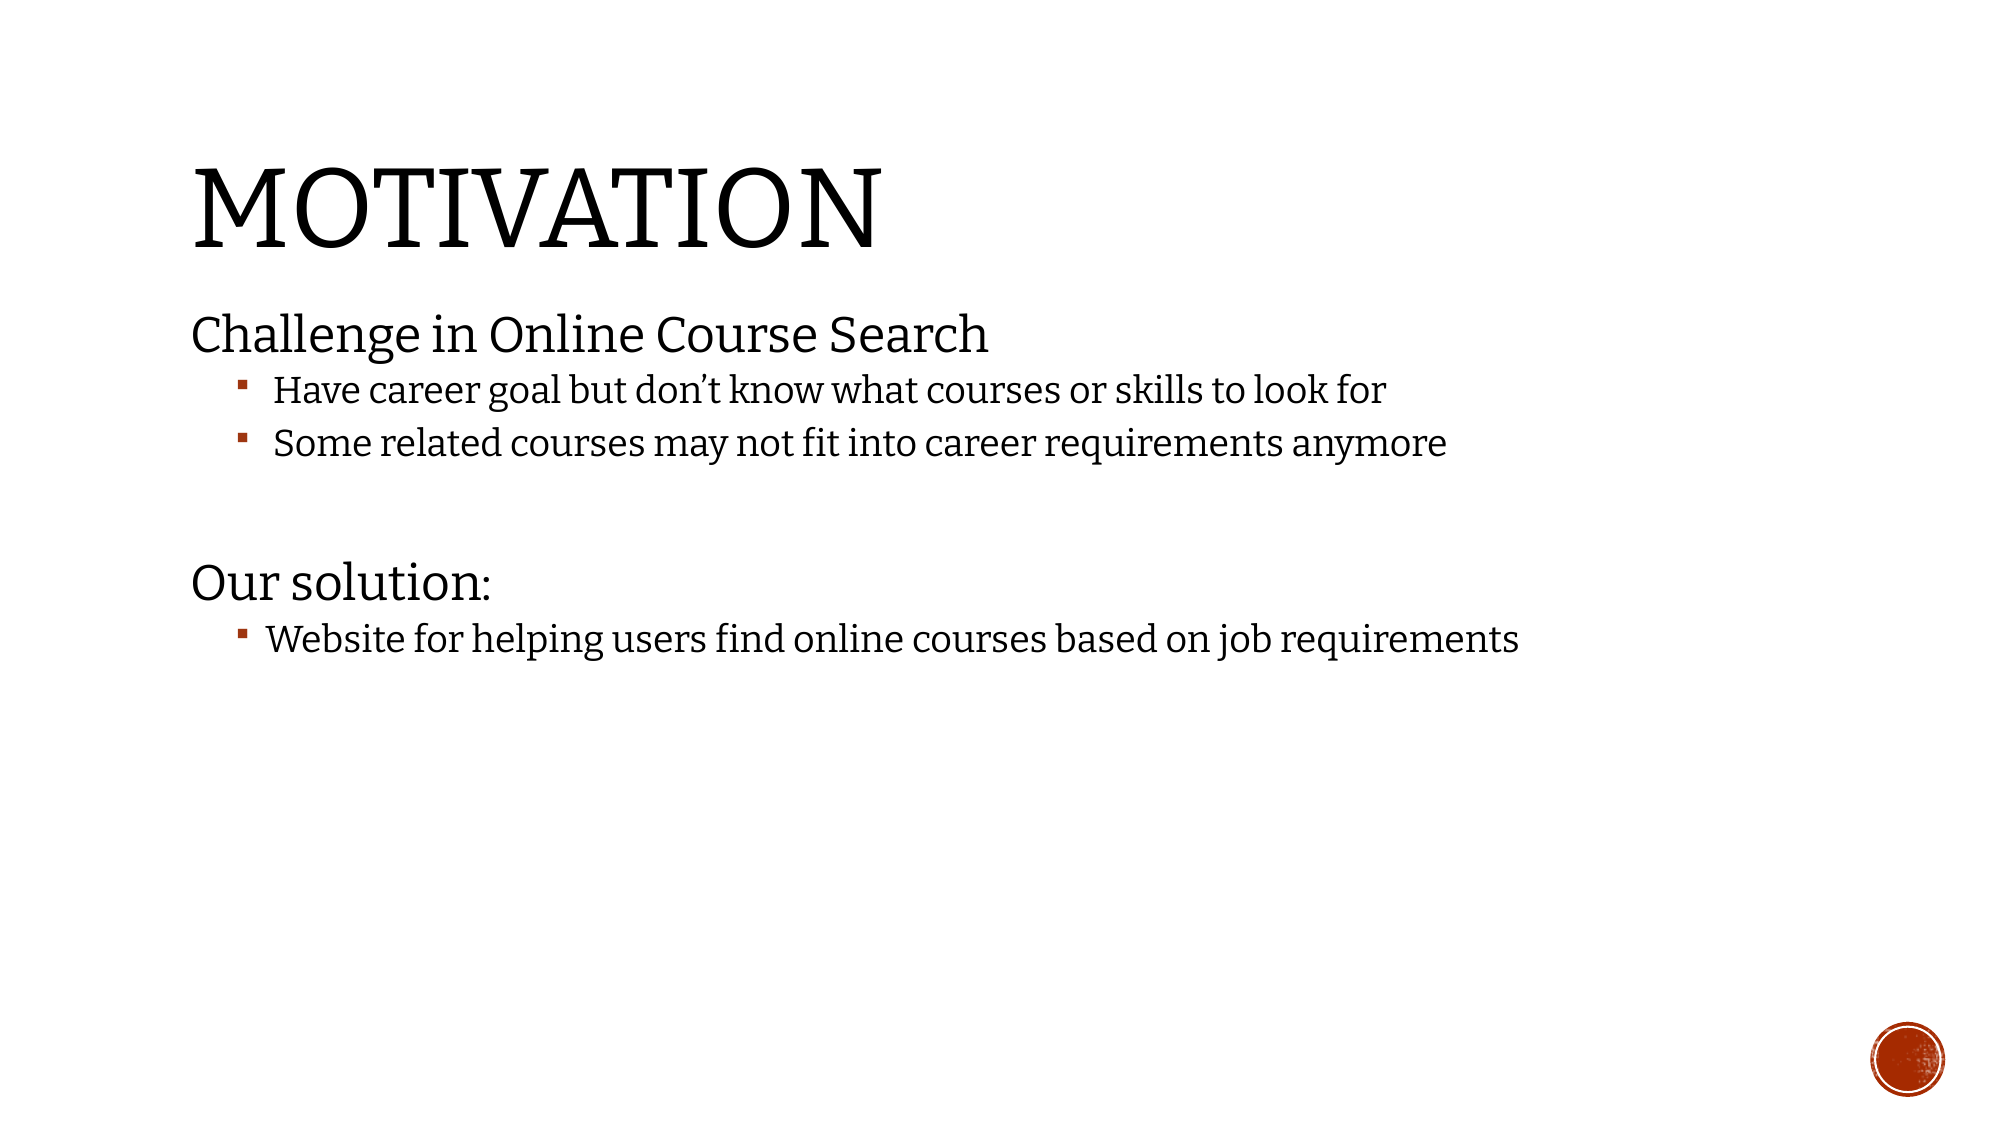

# Motivation
Challenge in Online Course Search
 Have career goal but don’t know what courses or skills to look for
 Some related courses may not fit into career requirements anymore
Our solution:
Website for helping users find online courses based on job requirements